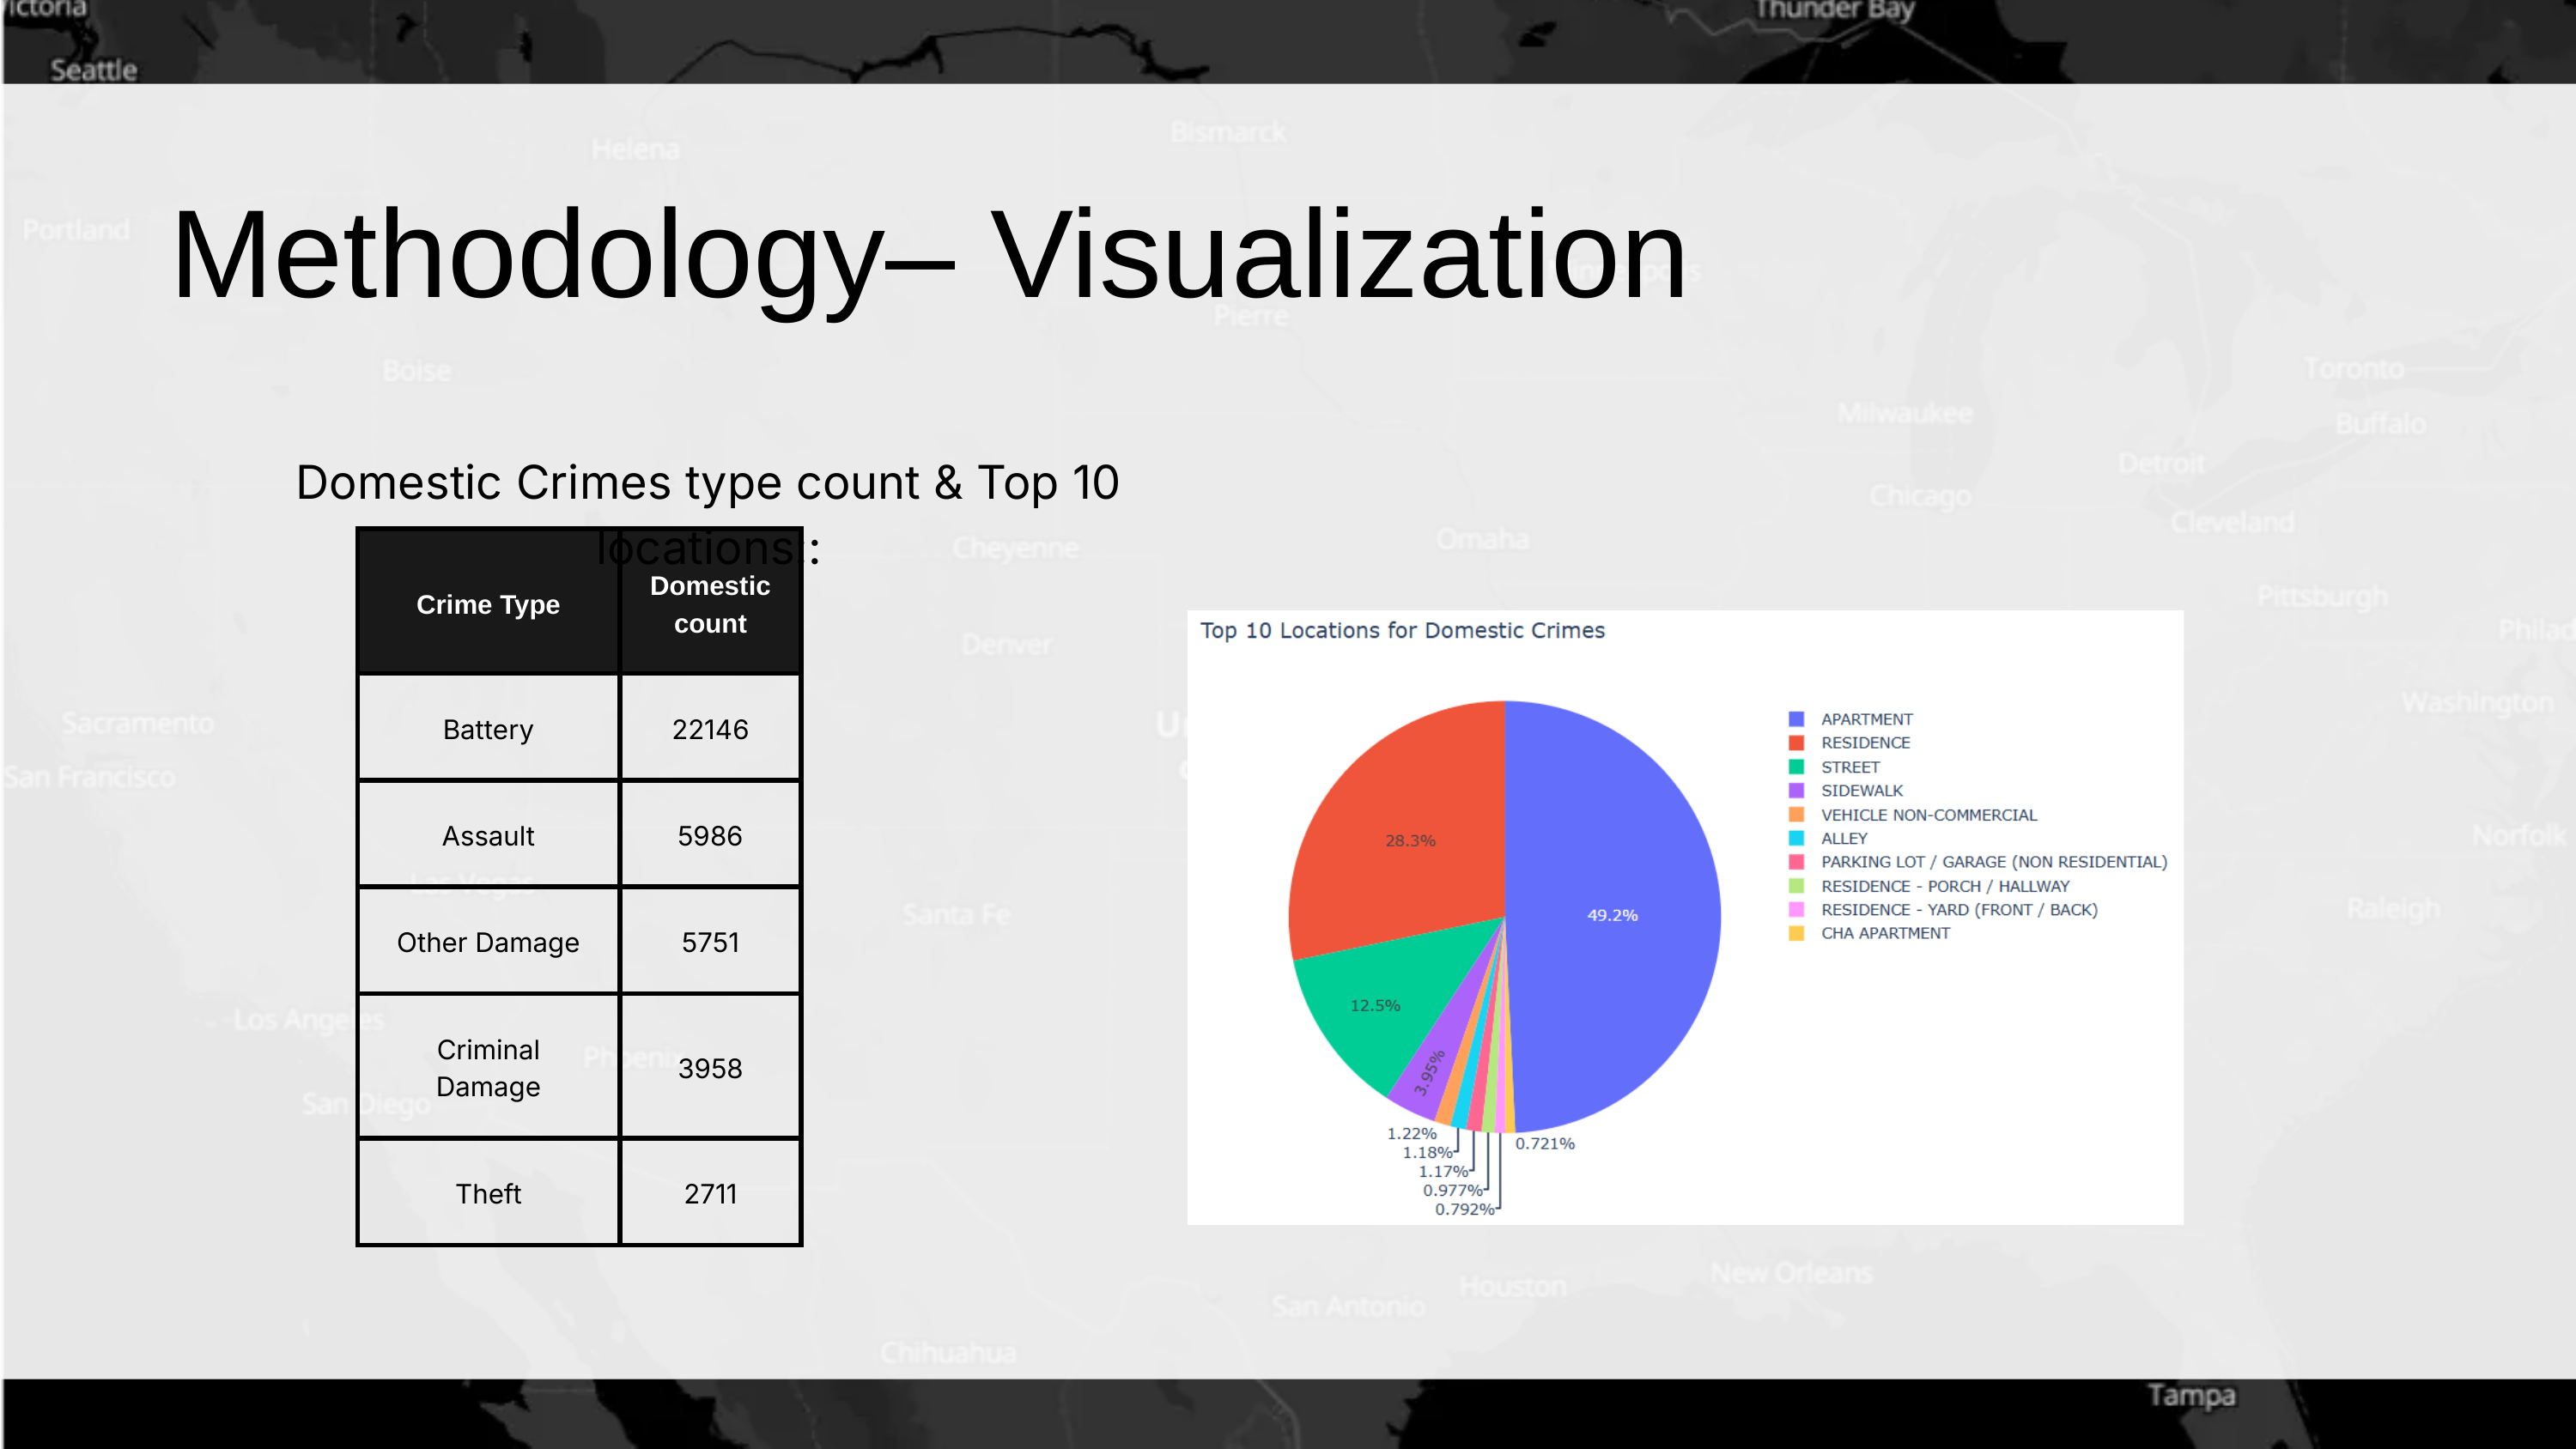

Methodology– Visualization
Domestic Crimes type count & Top 10 locations::
| Crime Type | Domestic count |
| --- | --- |
| Battery | 22146 |
| Assault | 5986 |
| Other Damage | 5751 |
| Criminal Damage | 3958 |
| Theft | 2711 |